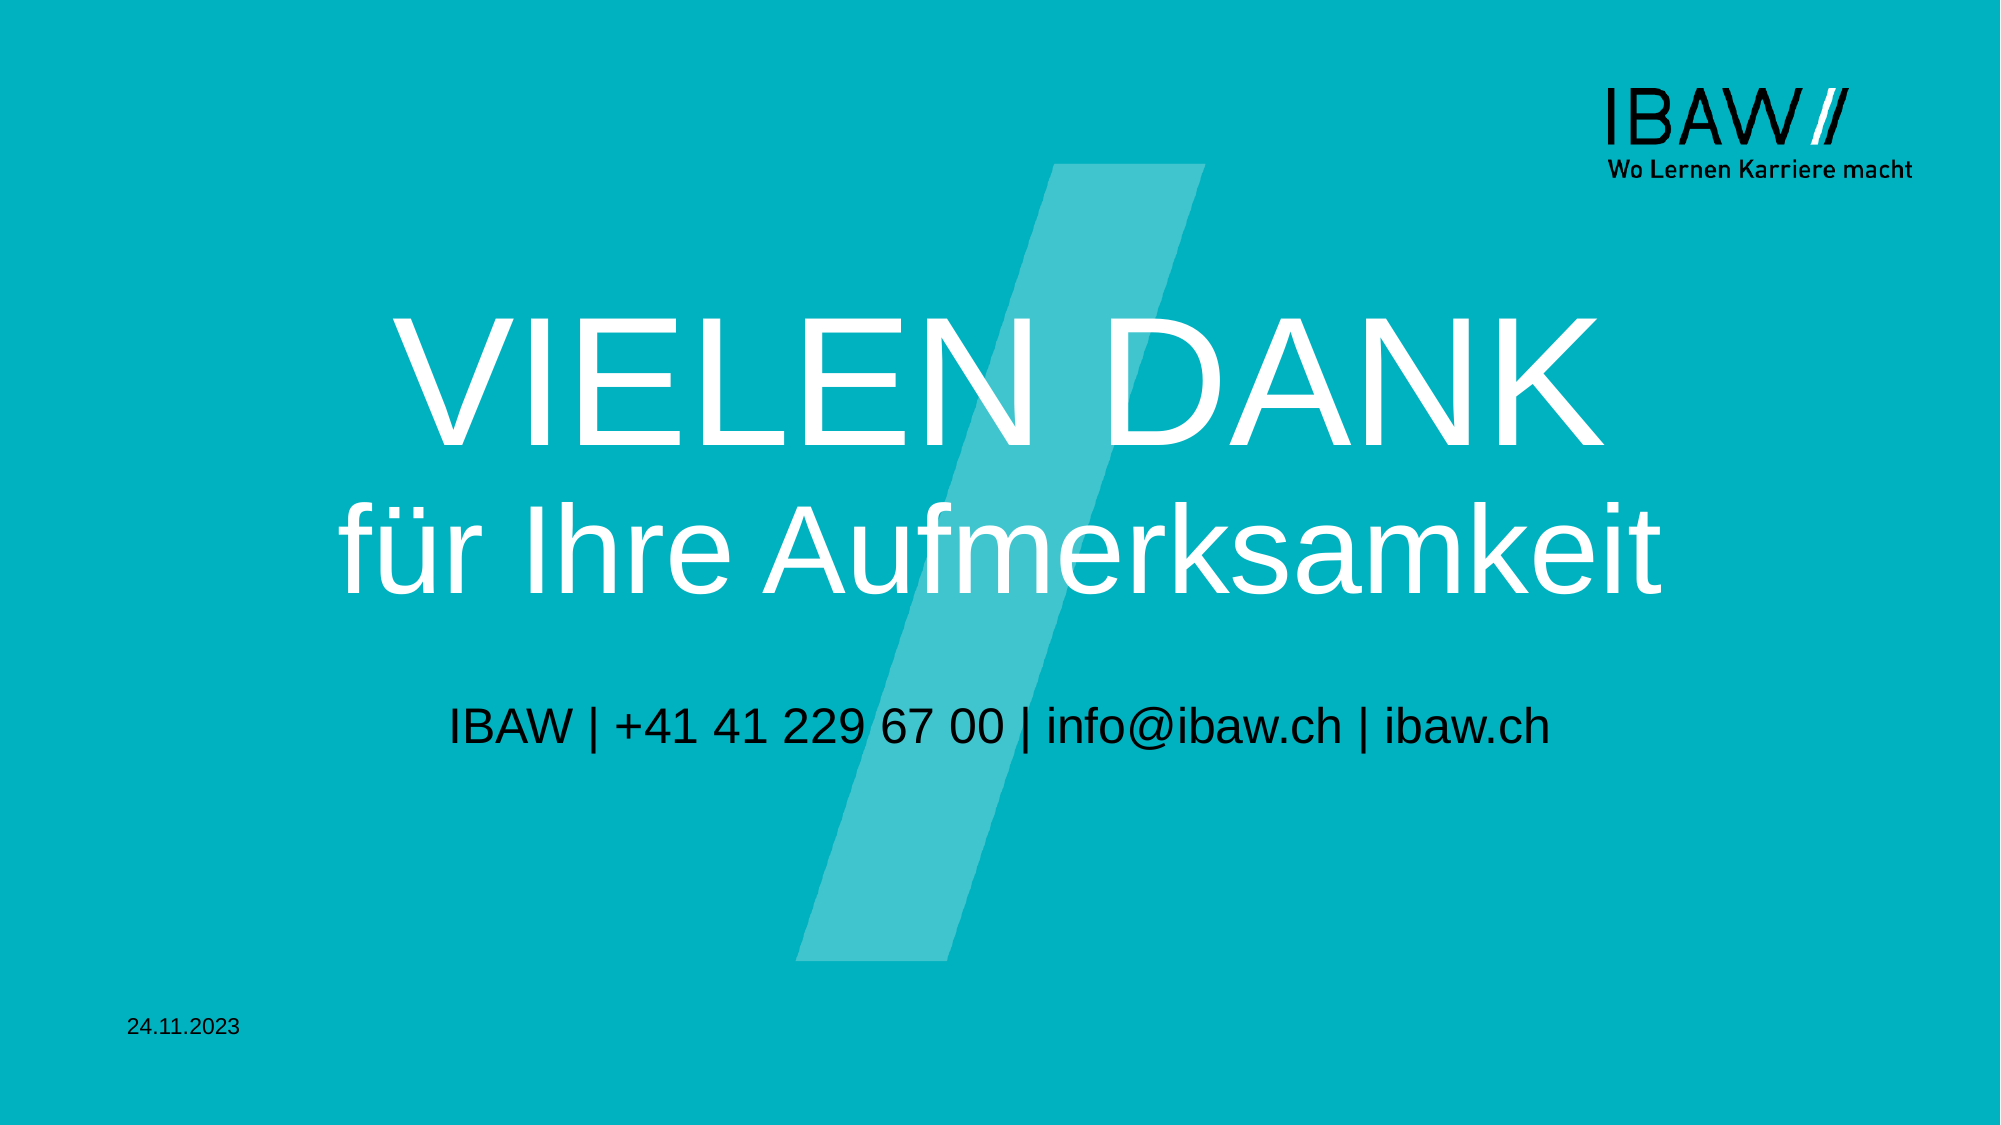

# VIELEN DANK für Ihre Aufmerksamkeit
IBAW | +41 41 229 67 00 | info@ibaw.ch | ibaw.ch